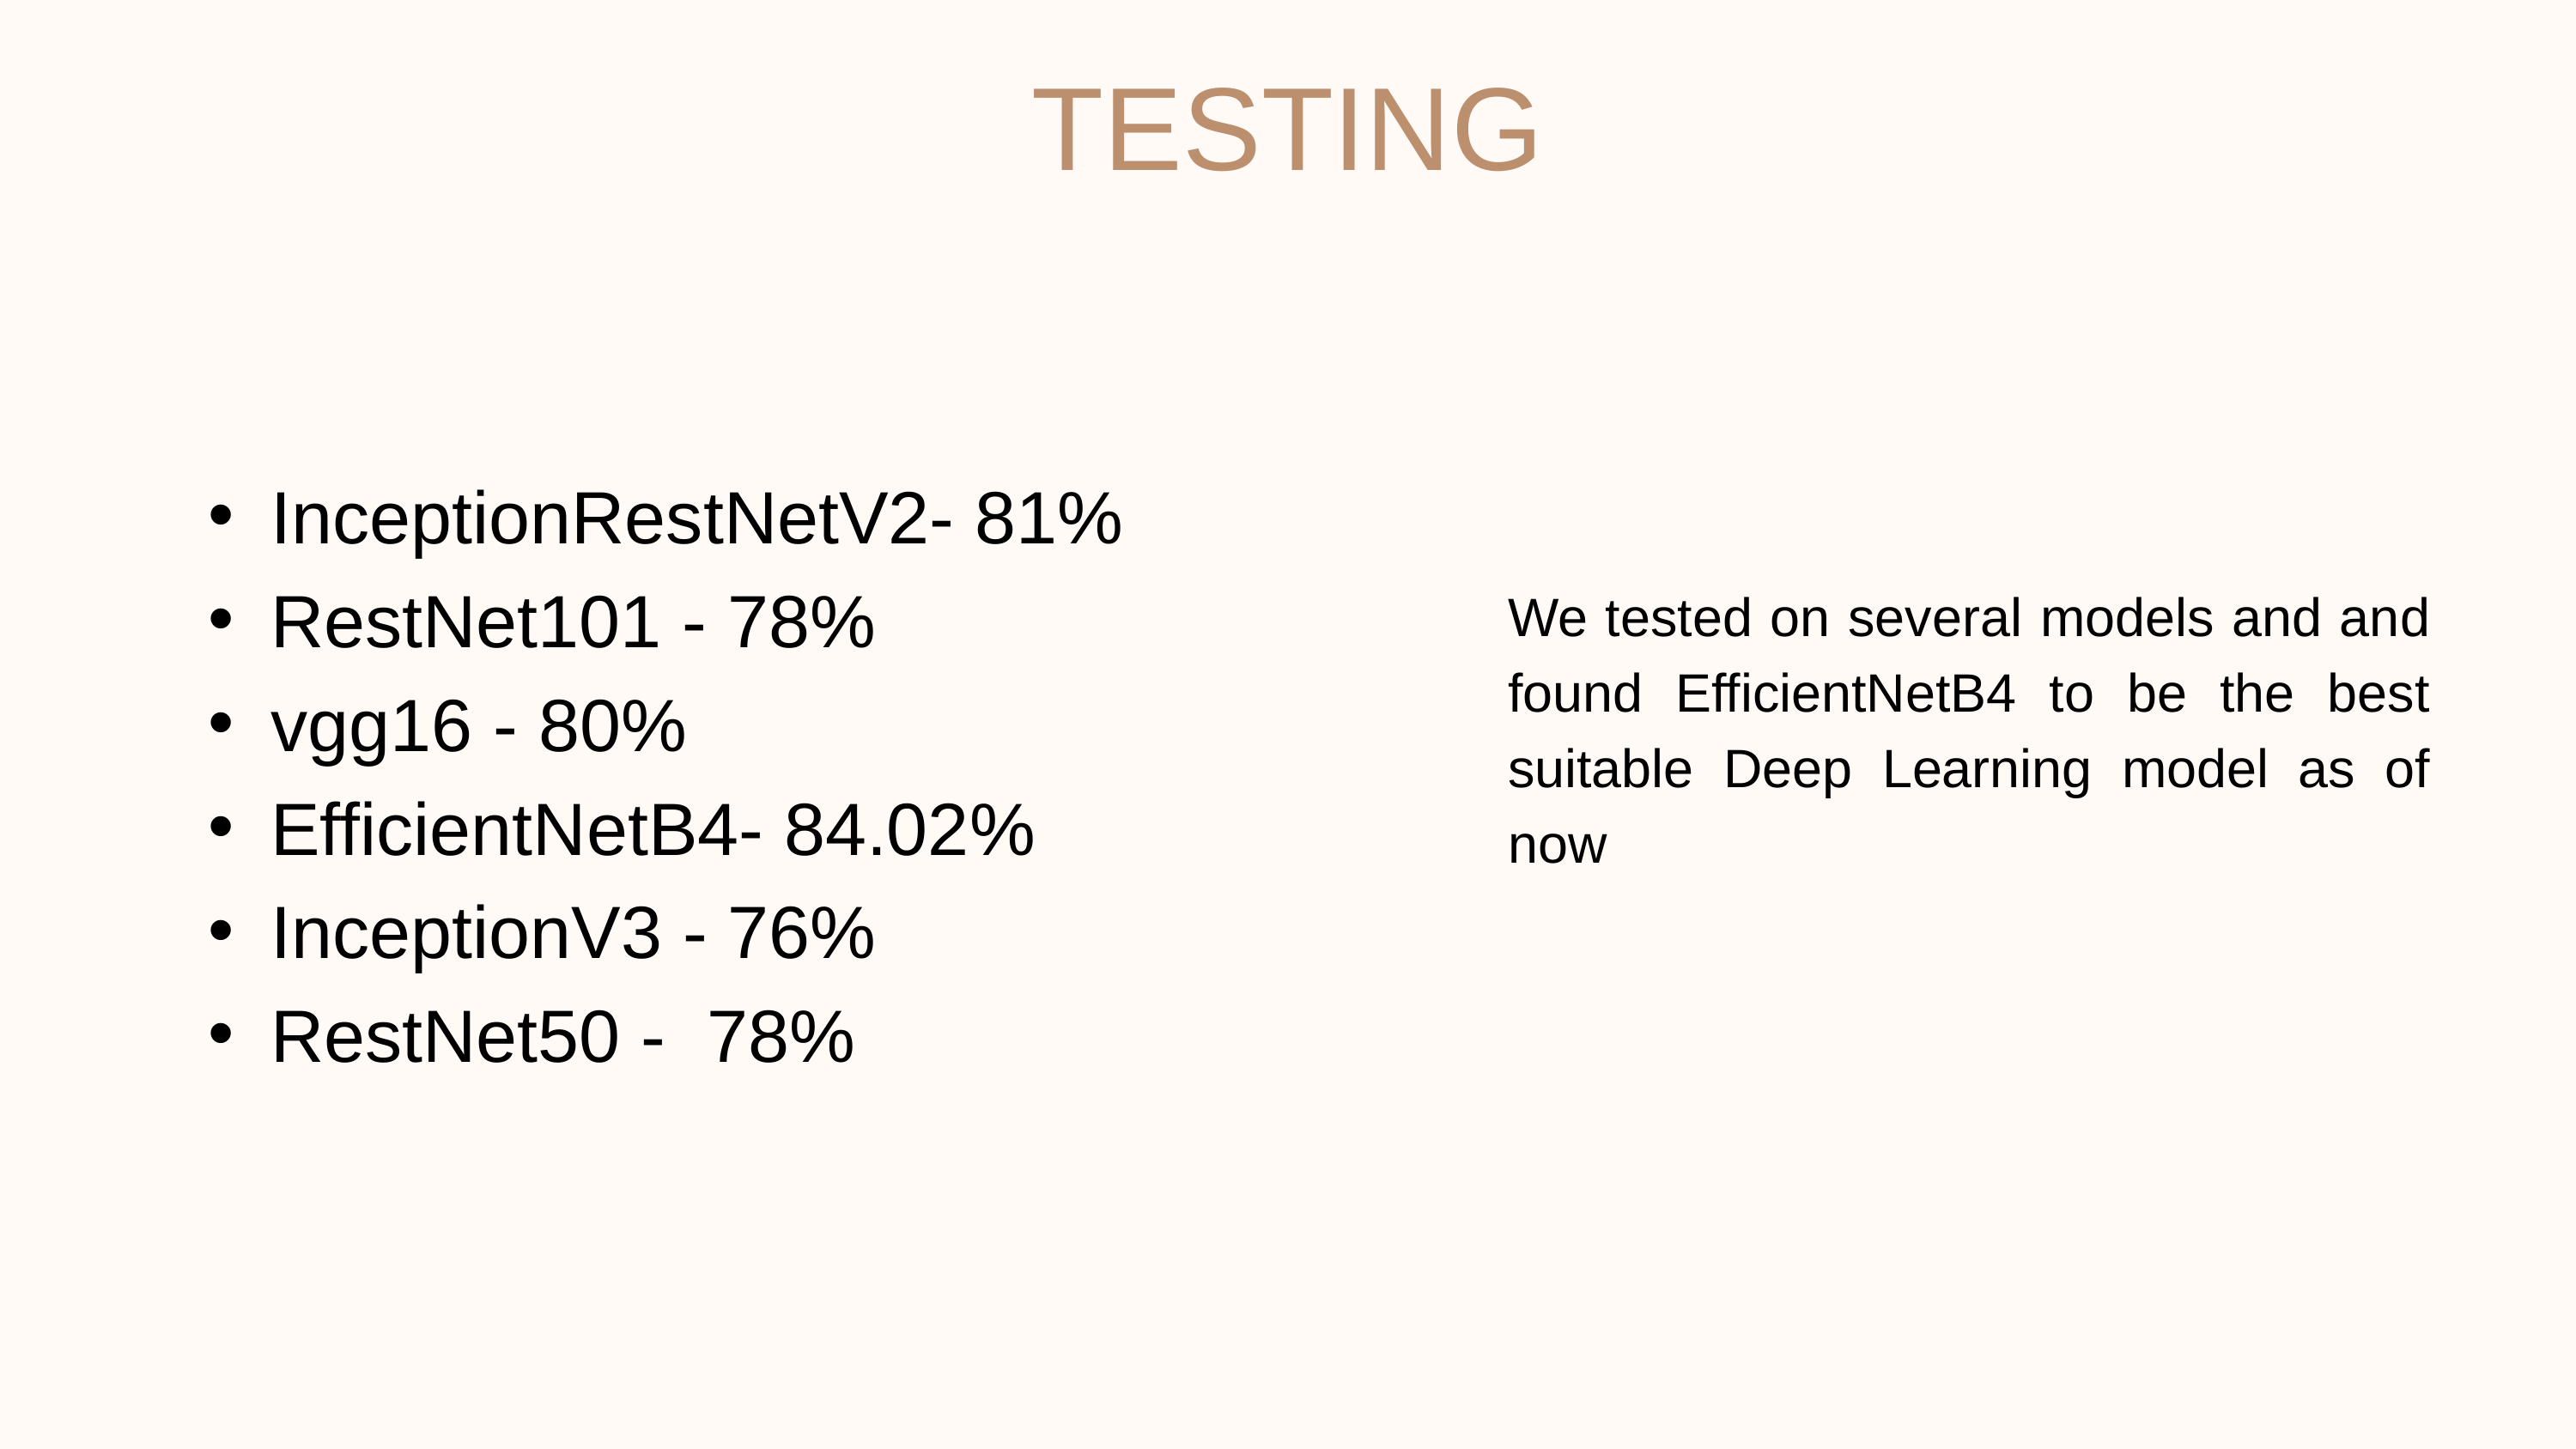

TESTING
InceptionRestNetV2- 81%
RestNet101 - 78%
vgg16 - 80%
EfficientNetB4- 84.02%
InceptionV3 - 76%
RestNet50 -  78%
We tested on several models and and found EfficientNetB4 to be the best suitable Deep Learning model as of now